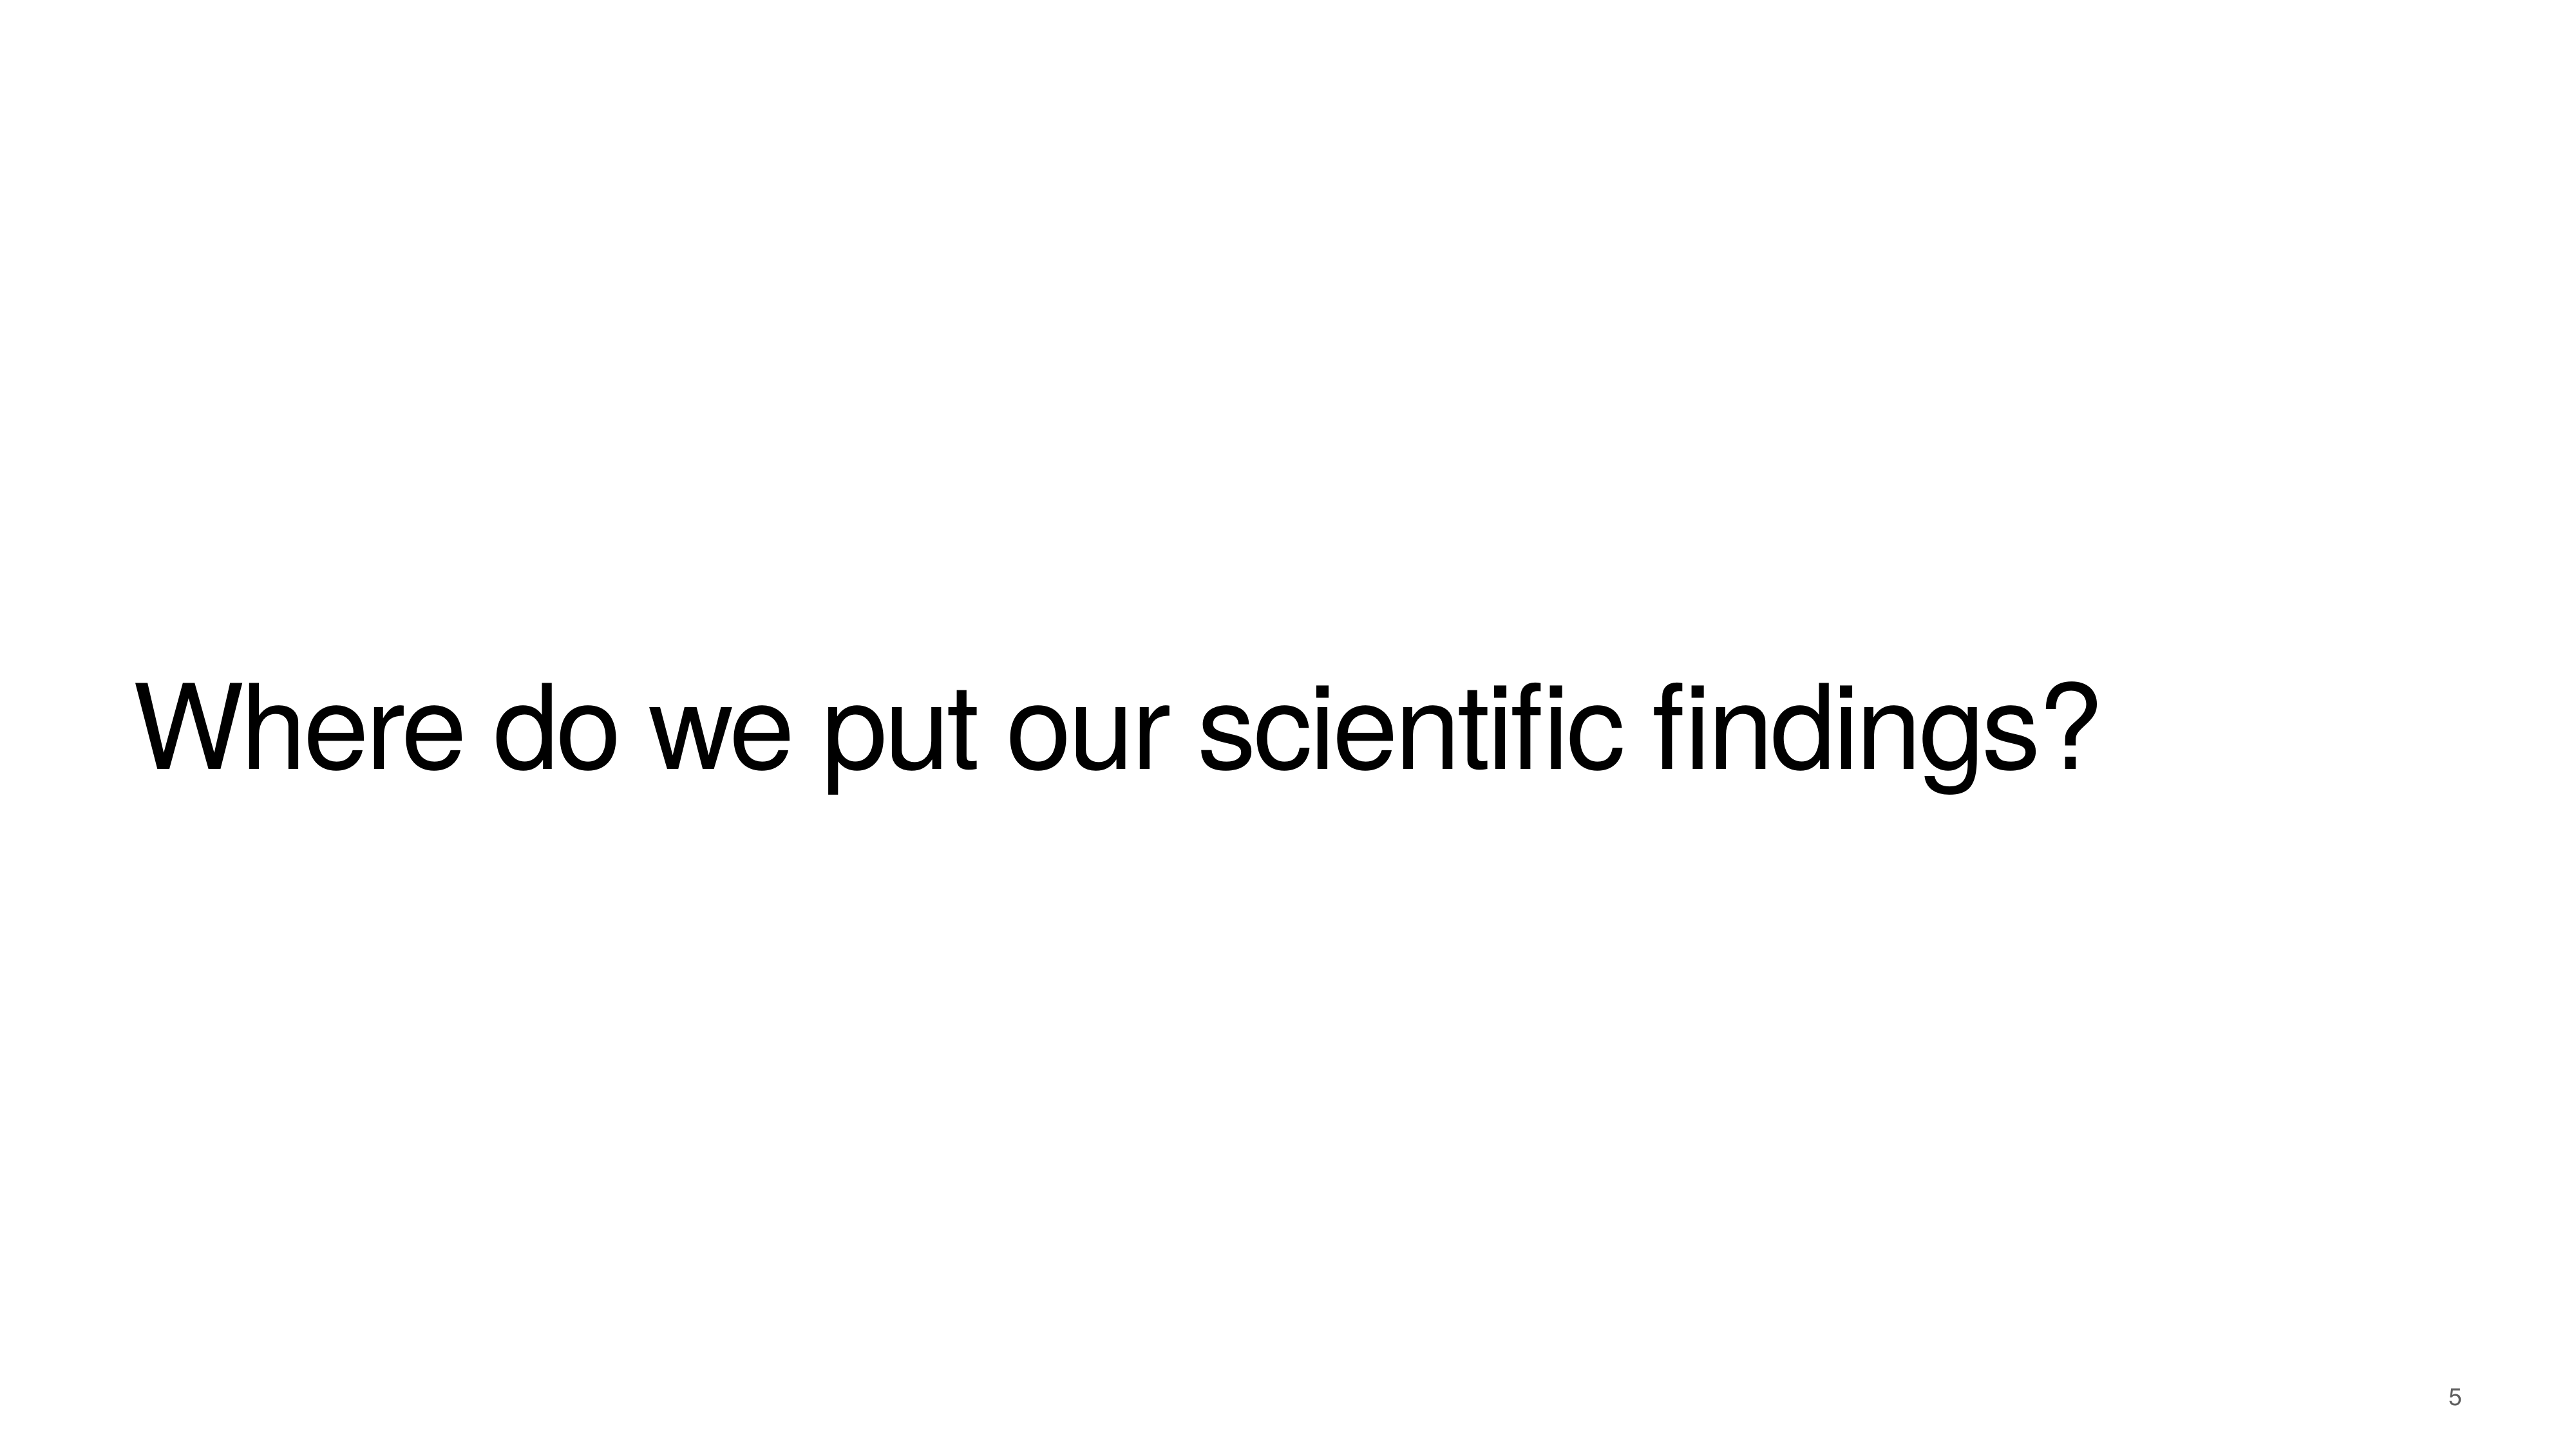

# Where do we put our scientific findings?
5